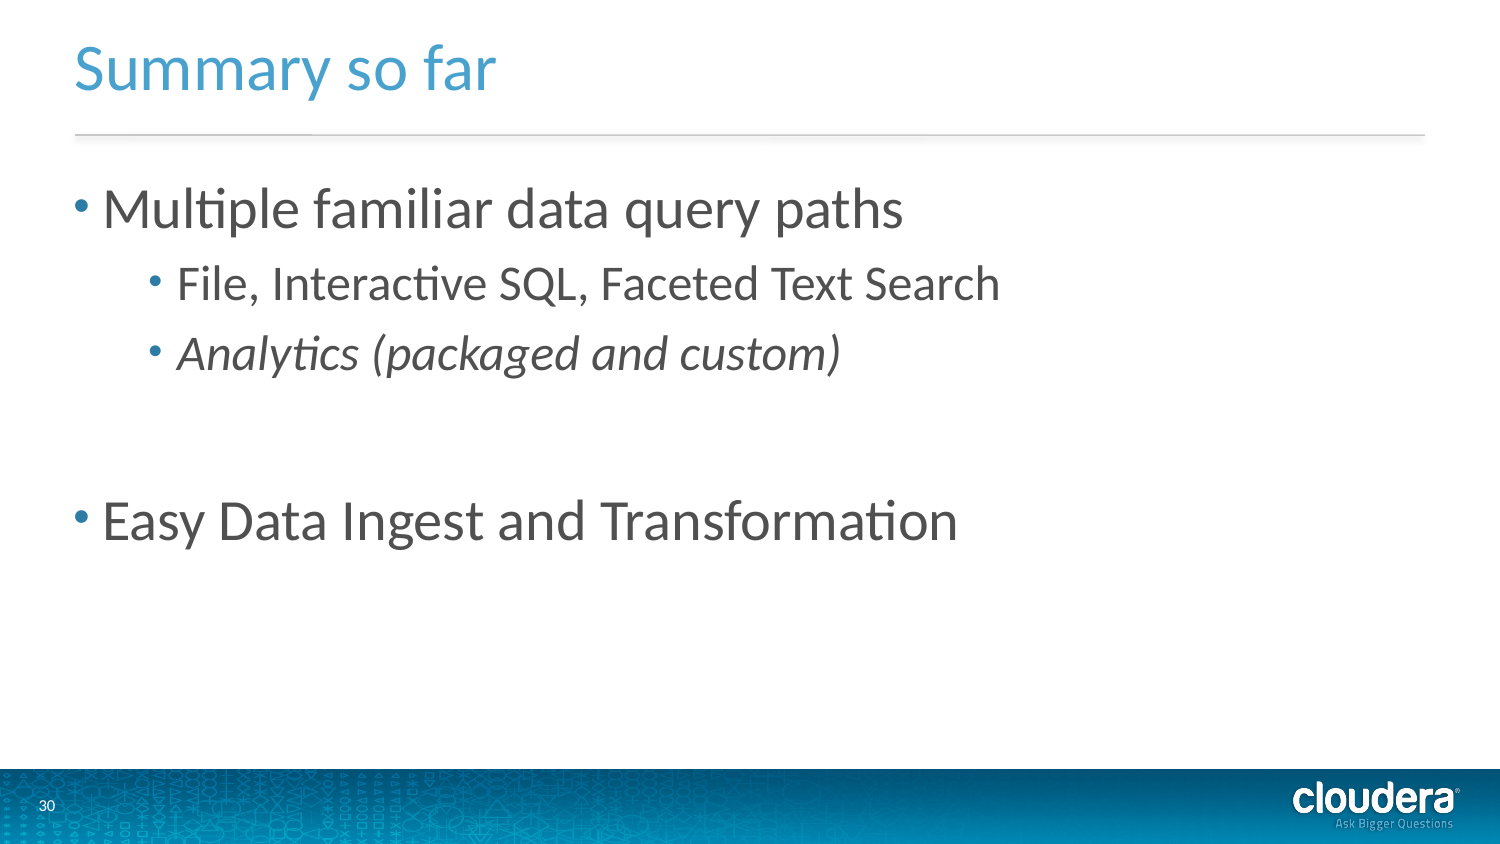

# Summary so far
Multiple familiar data query paths
File, Interactive SQL, Faceted Text Search
Analytics (packaged and custom)

Easy Data Ingest and Transformation